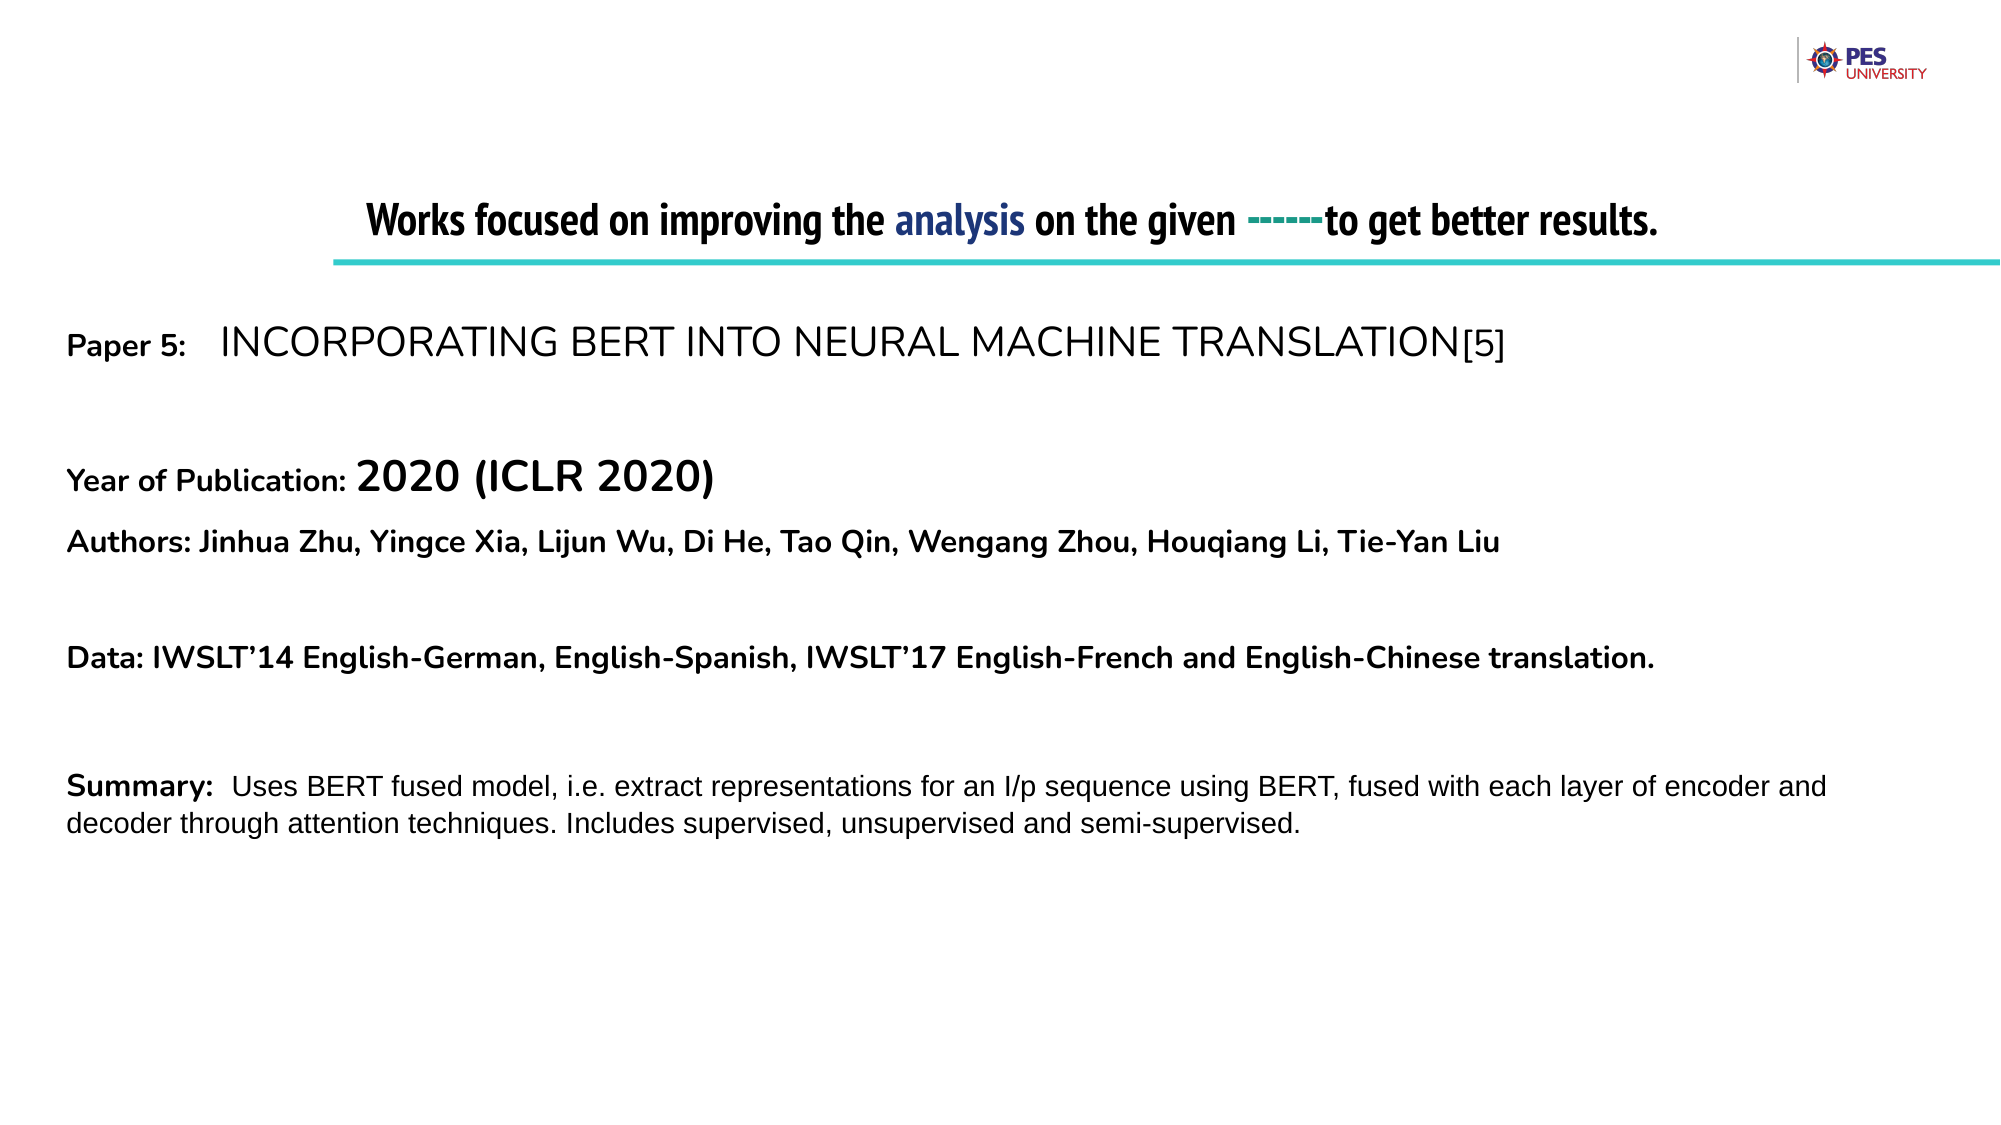

Works focused on improving the analysis on the given ------to get better results.

Paper 5:    INCORPORATING BERT INTO NEURAL MACHINE TRANSLATION[5]

Year of Publication: 2020 (ICLR 2020)
Authors: Jinhua Zhu, Yingce Xia, Lijun Wu, Di He, Tao Qin, Wengang Zhou, Houqiang Li, Tie-Yan Liu

Data: IWSLT’14 English-German, English-Spanish, IWSLT’17 English-French and English-Chinese translation.

Summary:  Uses BERT fused model, i.e. extract representations for an I/p sequence using BERT, fused with each layer of encoder and decoder through attention techniques. Includes supervised, unsupervised and semi-supervised.